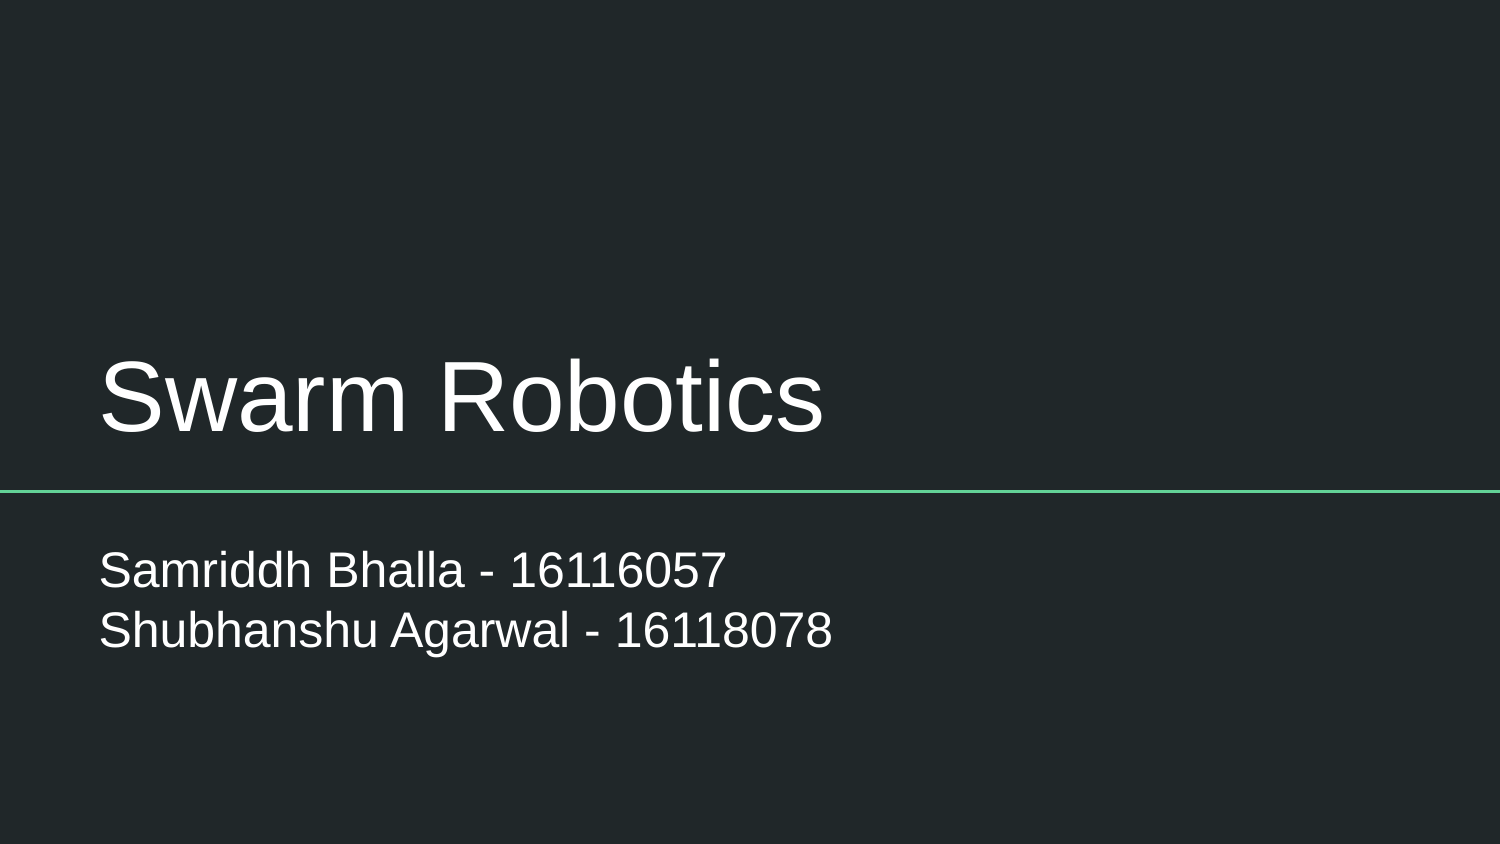

# Swarm Robotics
Samriddh Bhalla - 16116057
Shubhanshu Agarwal - 16118078